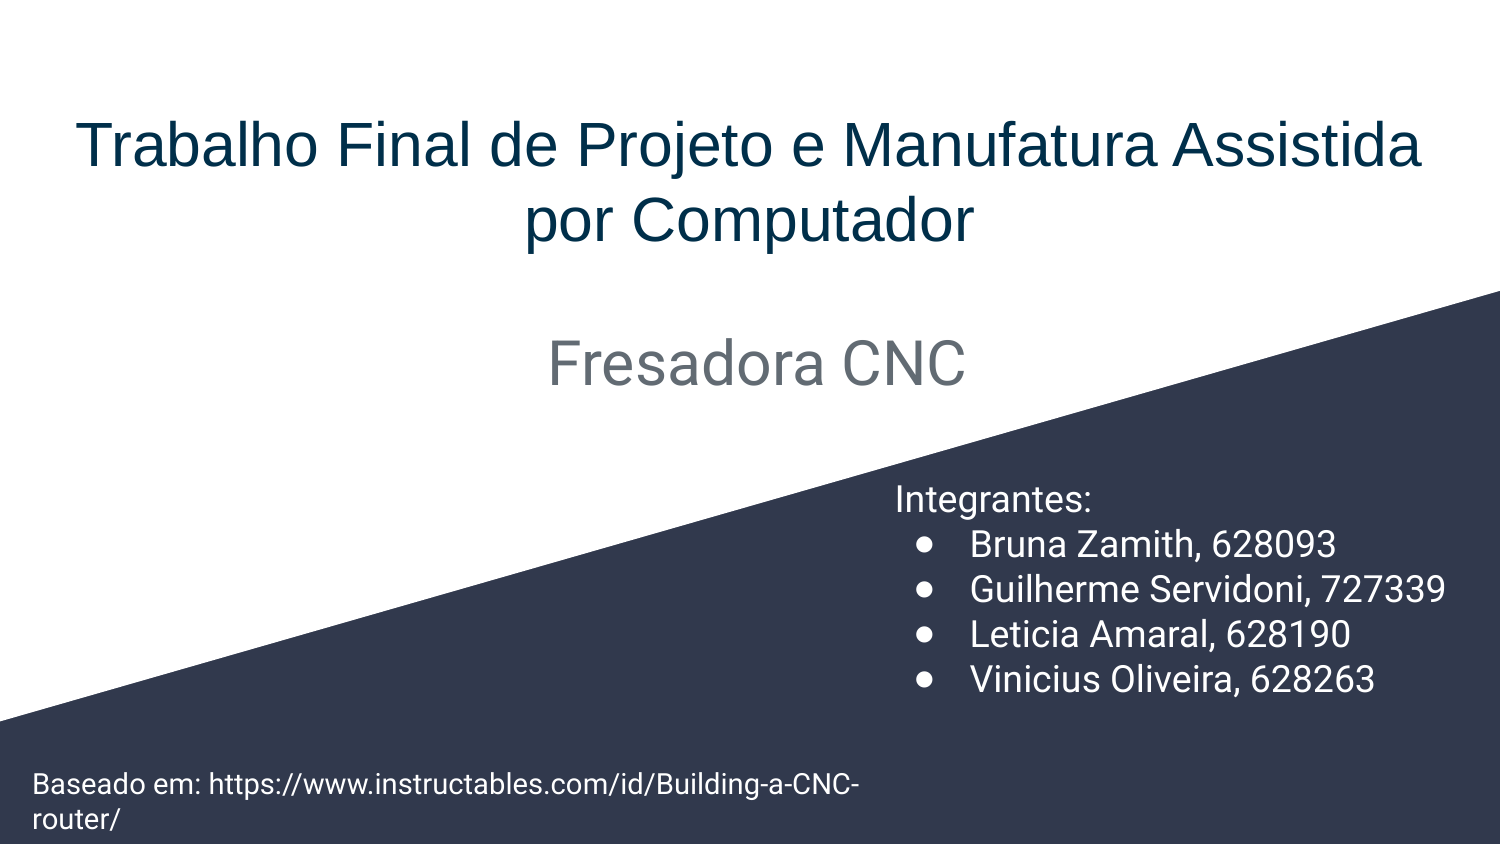

# Trabalho Final de Projeto e Manufatura Assistida por Computador

Fresadora CNC

Integrantes:
Bruna Zamith, 628093
Guilherme Servidoni, 727339
Leticia Amaral, 628190
Vinicius Oliveira, 628263
Baseado em: https://www.instructables.com/id/Building-a-CNC-router/